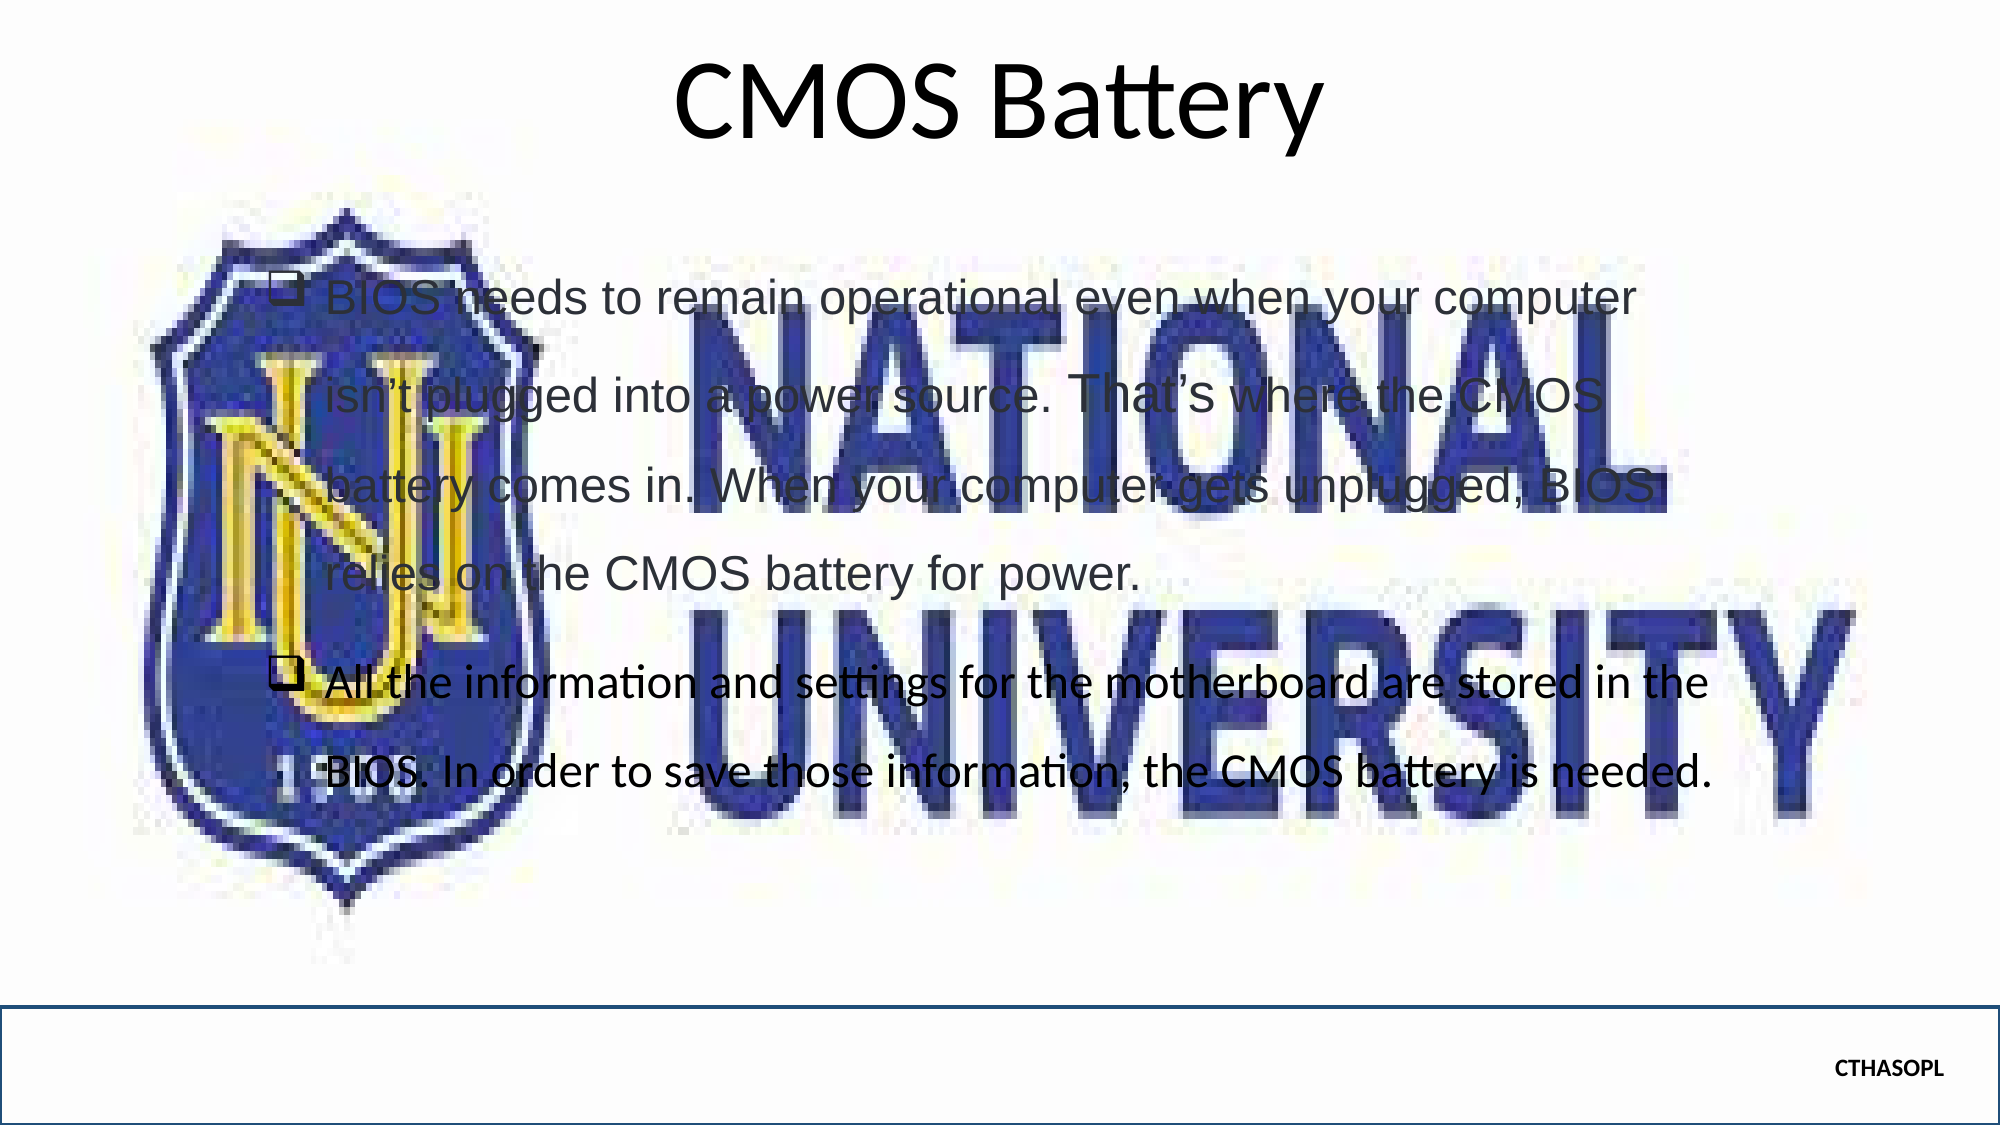

# CMOS Battery
BIOS needs to remain operational even when your computer isn’t plugged into a power source. That’s where the CMOS battery comes in. When your computer gets unplugged, BIOS relies on the CMOS battery for power.
All the information and settings for the motherboard are stored in the BIOS. In order to save those information, the CMOS battery is needed.
CTHASOPL